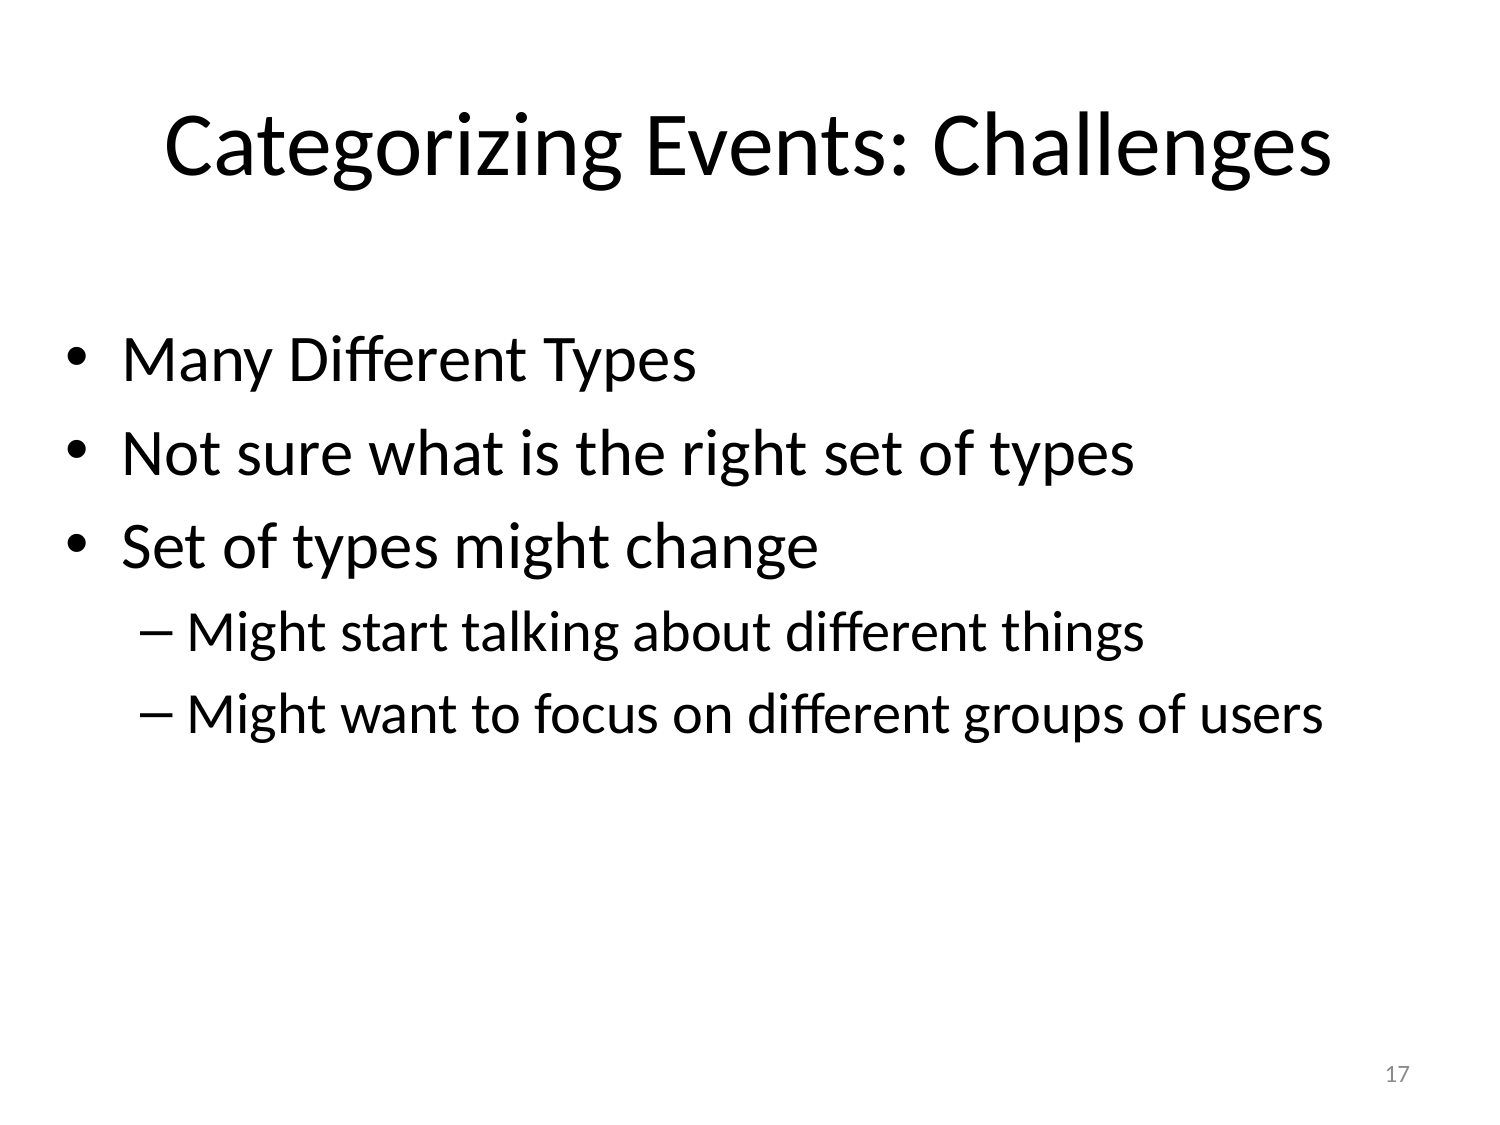

# Categorizing Events: Challenges
Many Different Types
Not sure what is the right set of types
Set of types might change
Might start talking about different things
Might want to focus on different groups of users

17